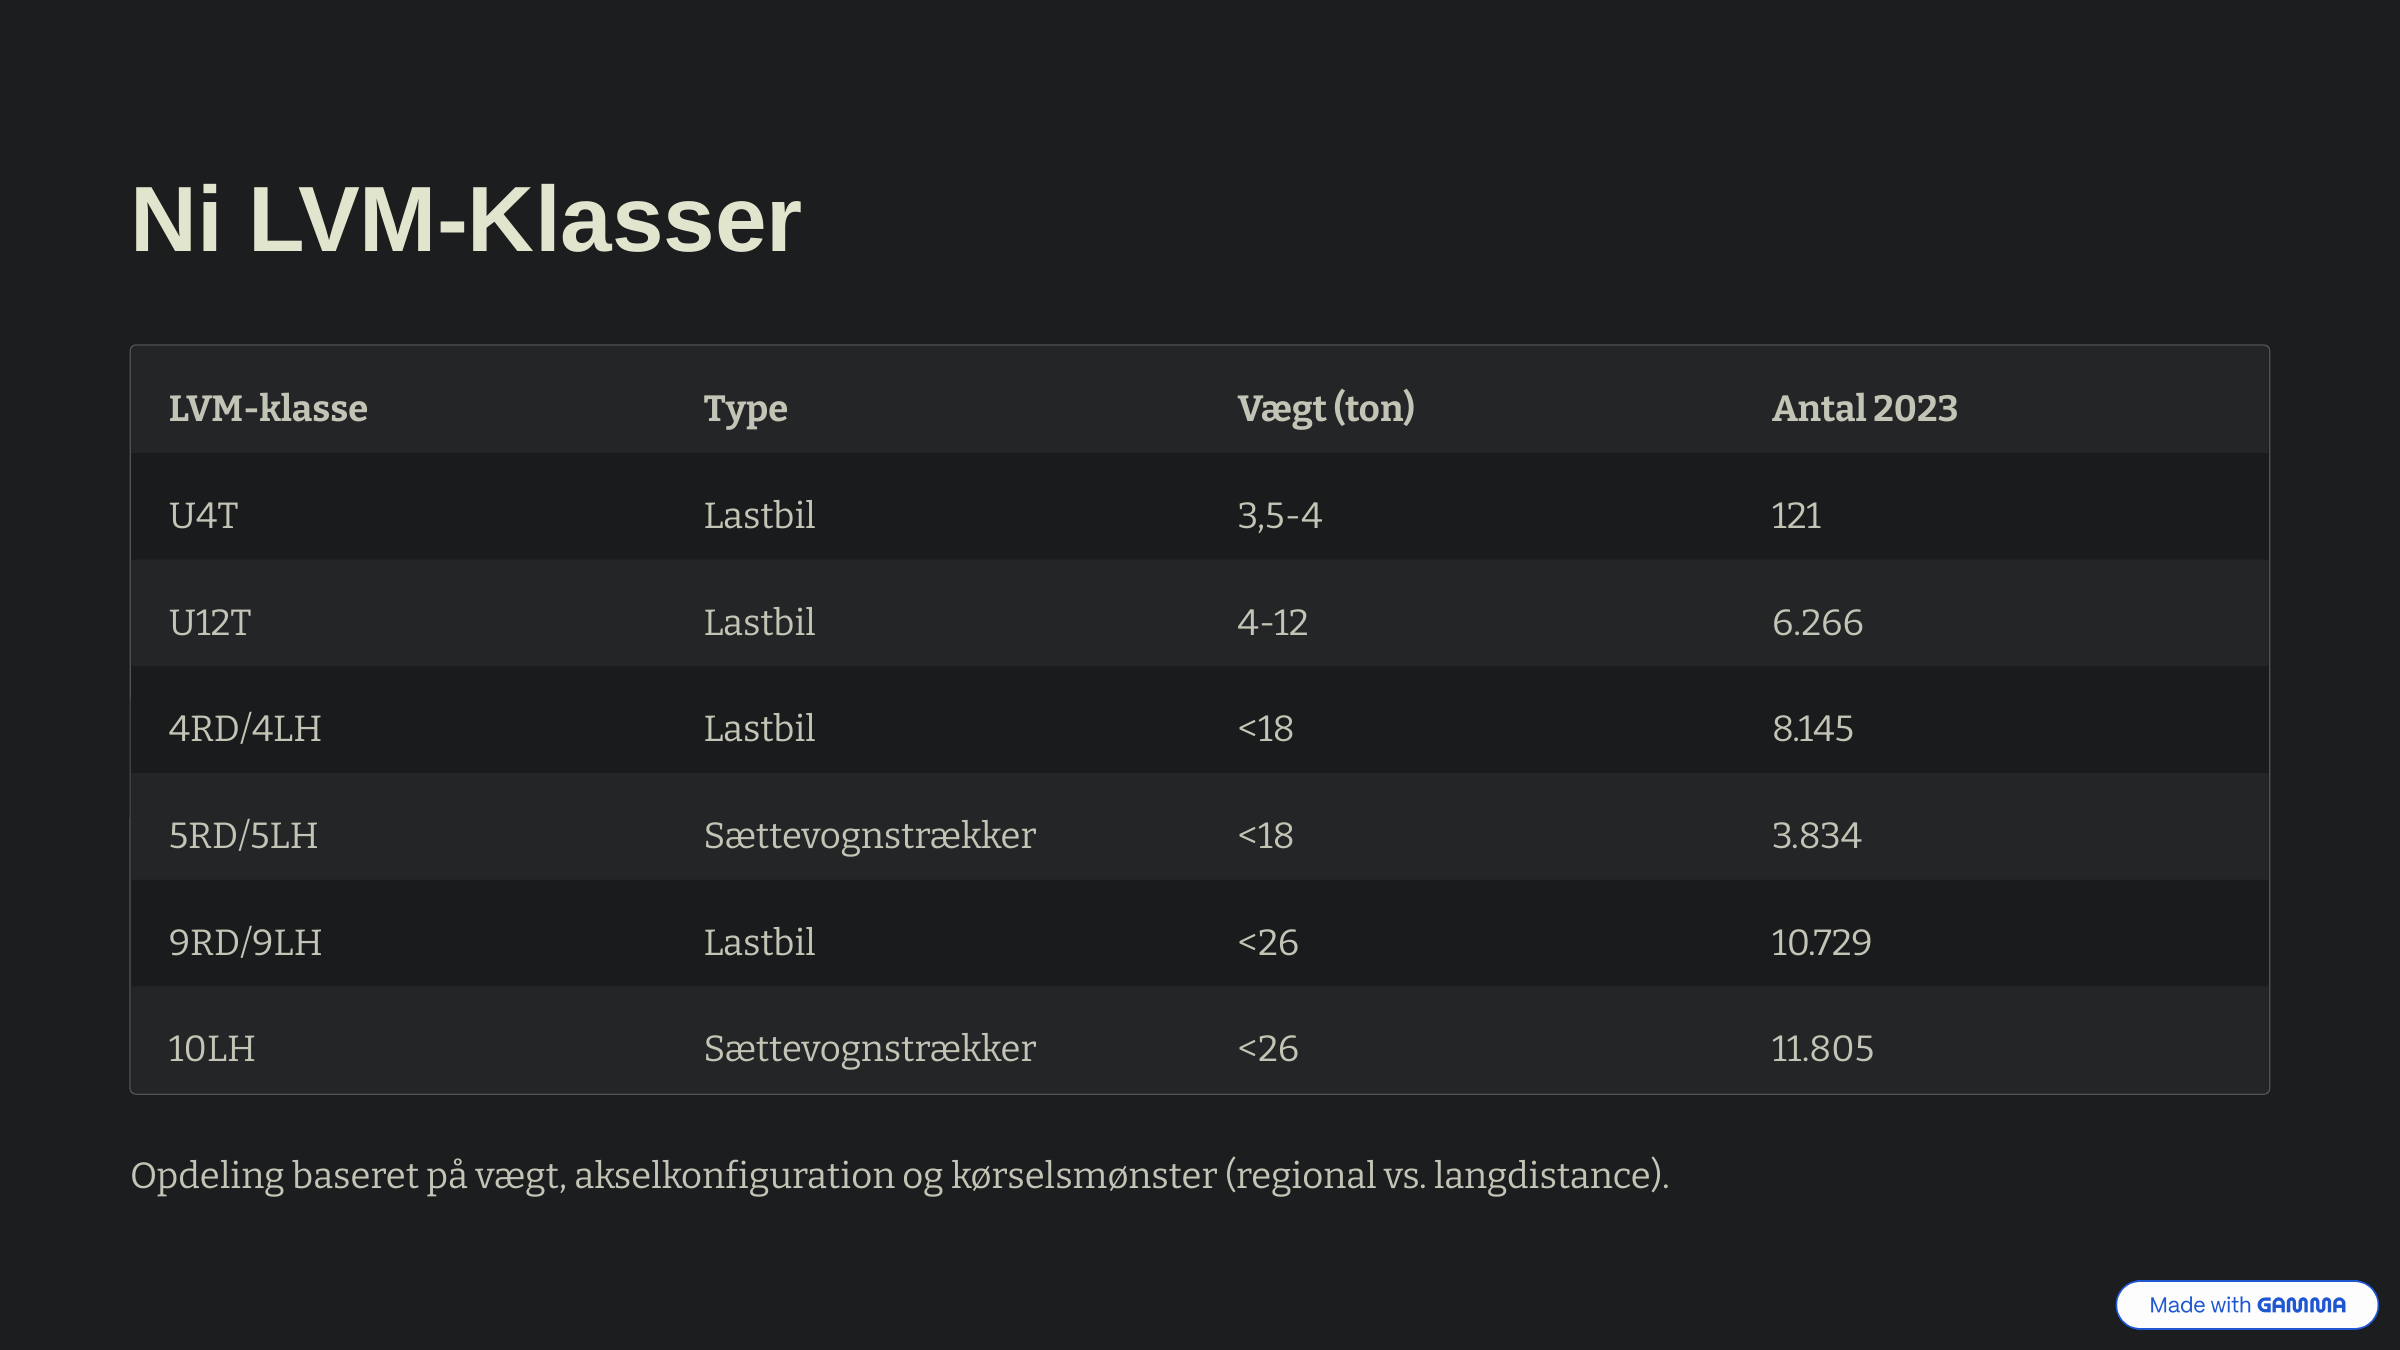

Ni LVM-Klasser

LVM-klasse
Type
Vægt (ton)
Antal 2023

U4T
Lastbil
3,5-4
121

U12T
Lastbil
4-12
6.266

4RD/4LH
Lastbil
<18
8.145

5RD/5LH
Sættevognstrækker
<18
3.834

9RD/9LH
Lastbil
<26
10.729

10LH
Sættevognstrækker
<26
11.805
Opdeling baseret på vægt, akselkonfiguration og kørselsmønster (regional vs. langdistance).